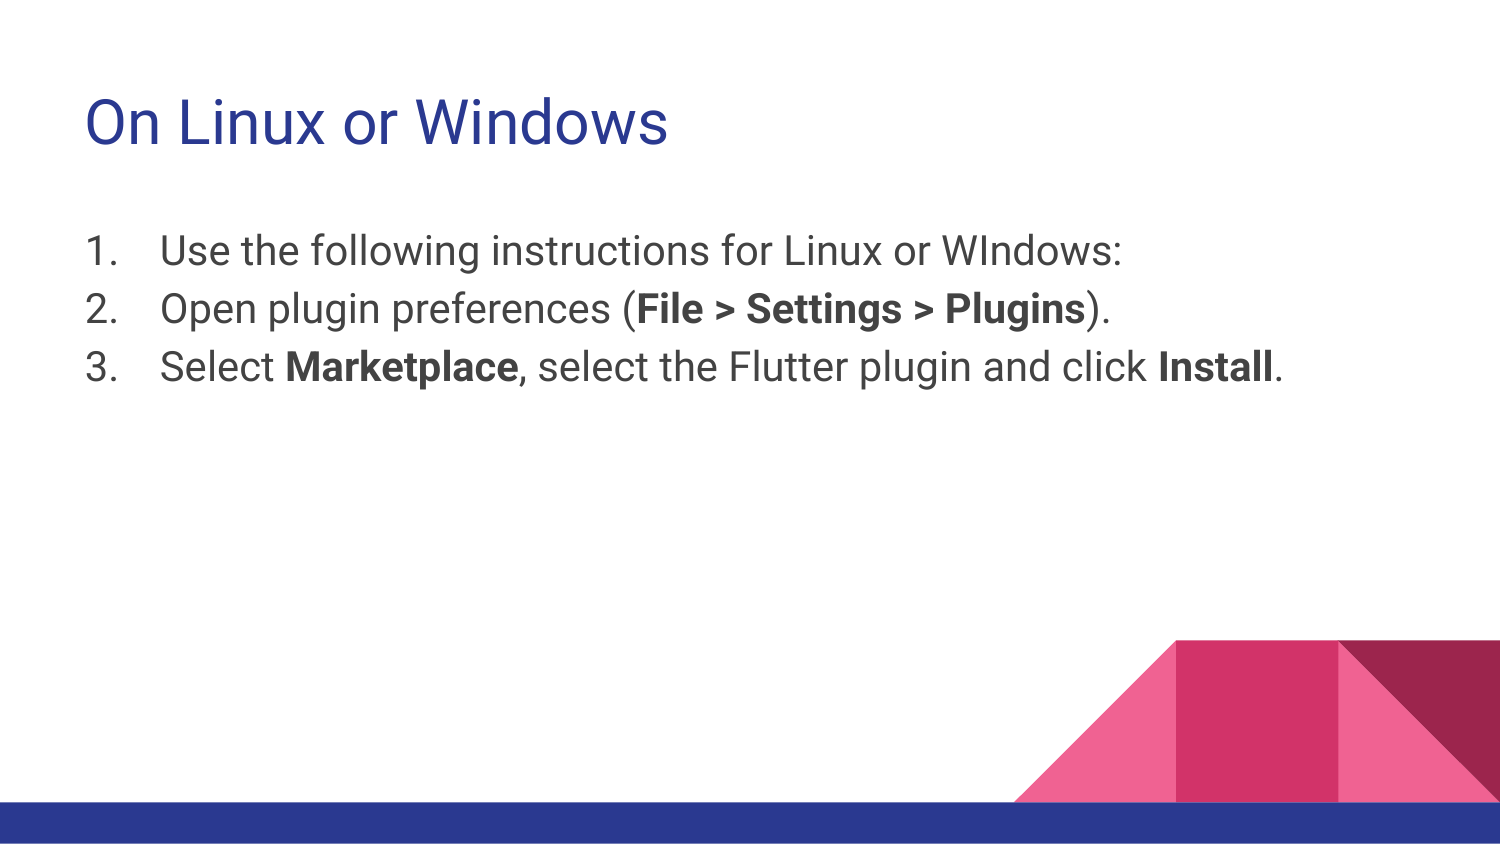

# On Linux or Windows
Use the following instructions for Linux or WIndows:
Open plugin preferences (File > Settings > Plugins).
Select Marketplace, select the Flutter plugin and click Install.